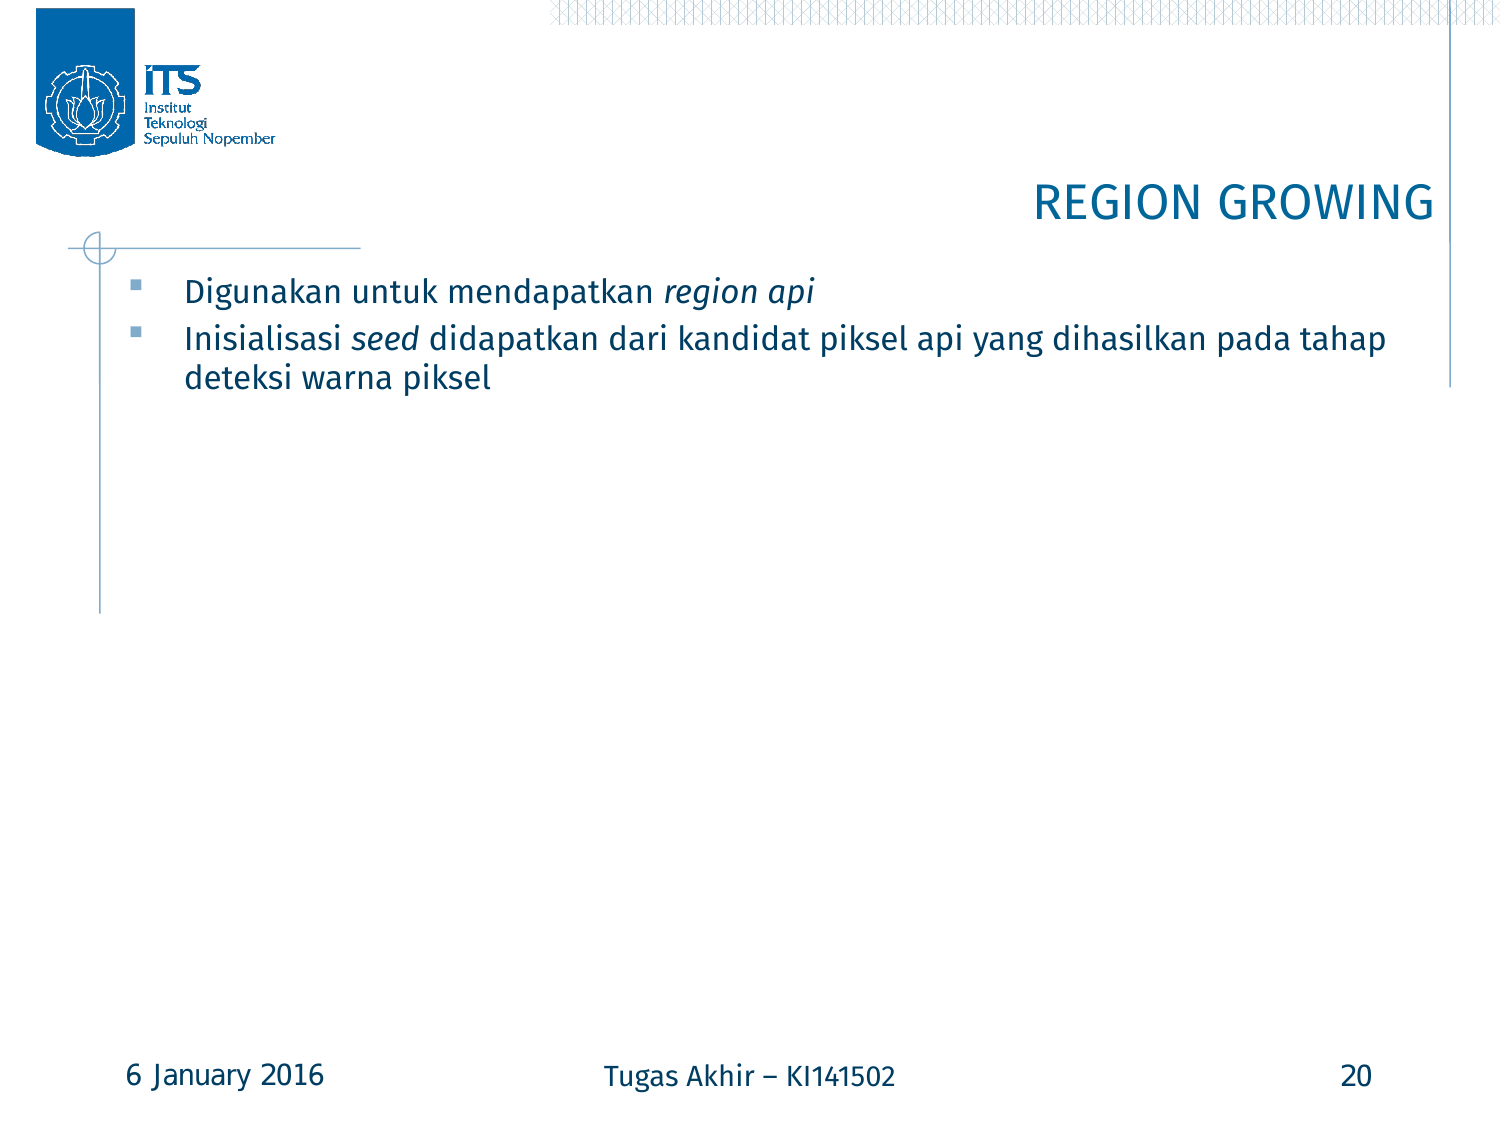

# REGION GROWING
Digunakan untuk mendapatkan region api
Inisialisasi seed didapatkan dari kandidat piksel api yang dihasilkan pada tahap deteksi warna piksel

6 January 2016
Tugas Akhir – KI141502
20